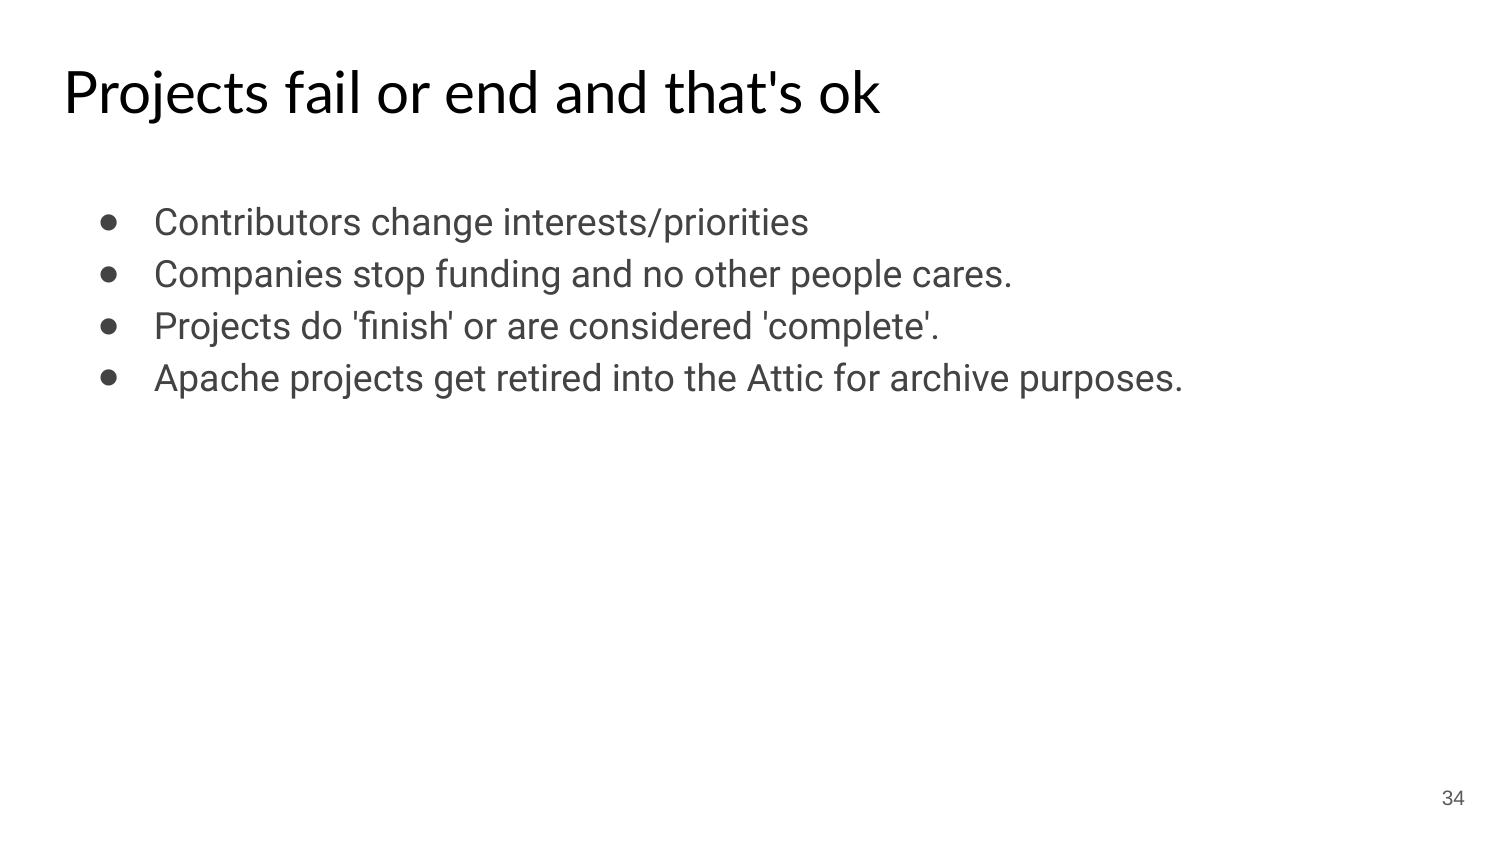

# Projects fail or end and that's ok
Contributors change interests/priorities
Companies stop funding and no other people cares.
Projects do 'finish' or are considered 'complete'.
Apache projects get retired into the Attic for archive purposes.

34